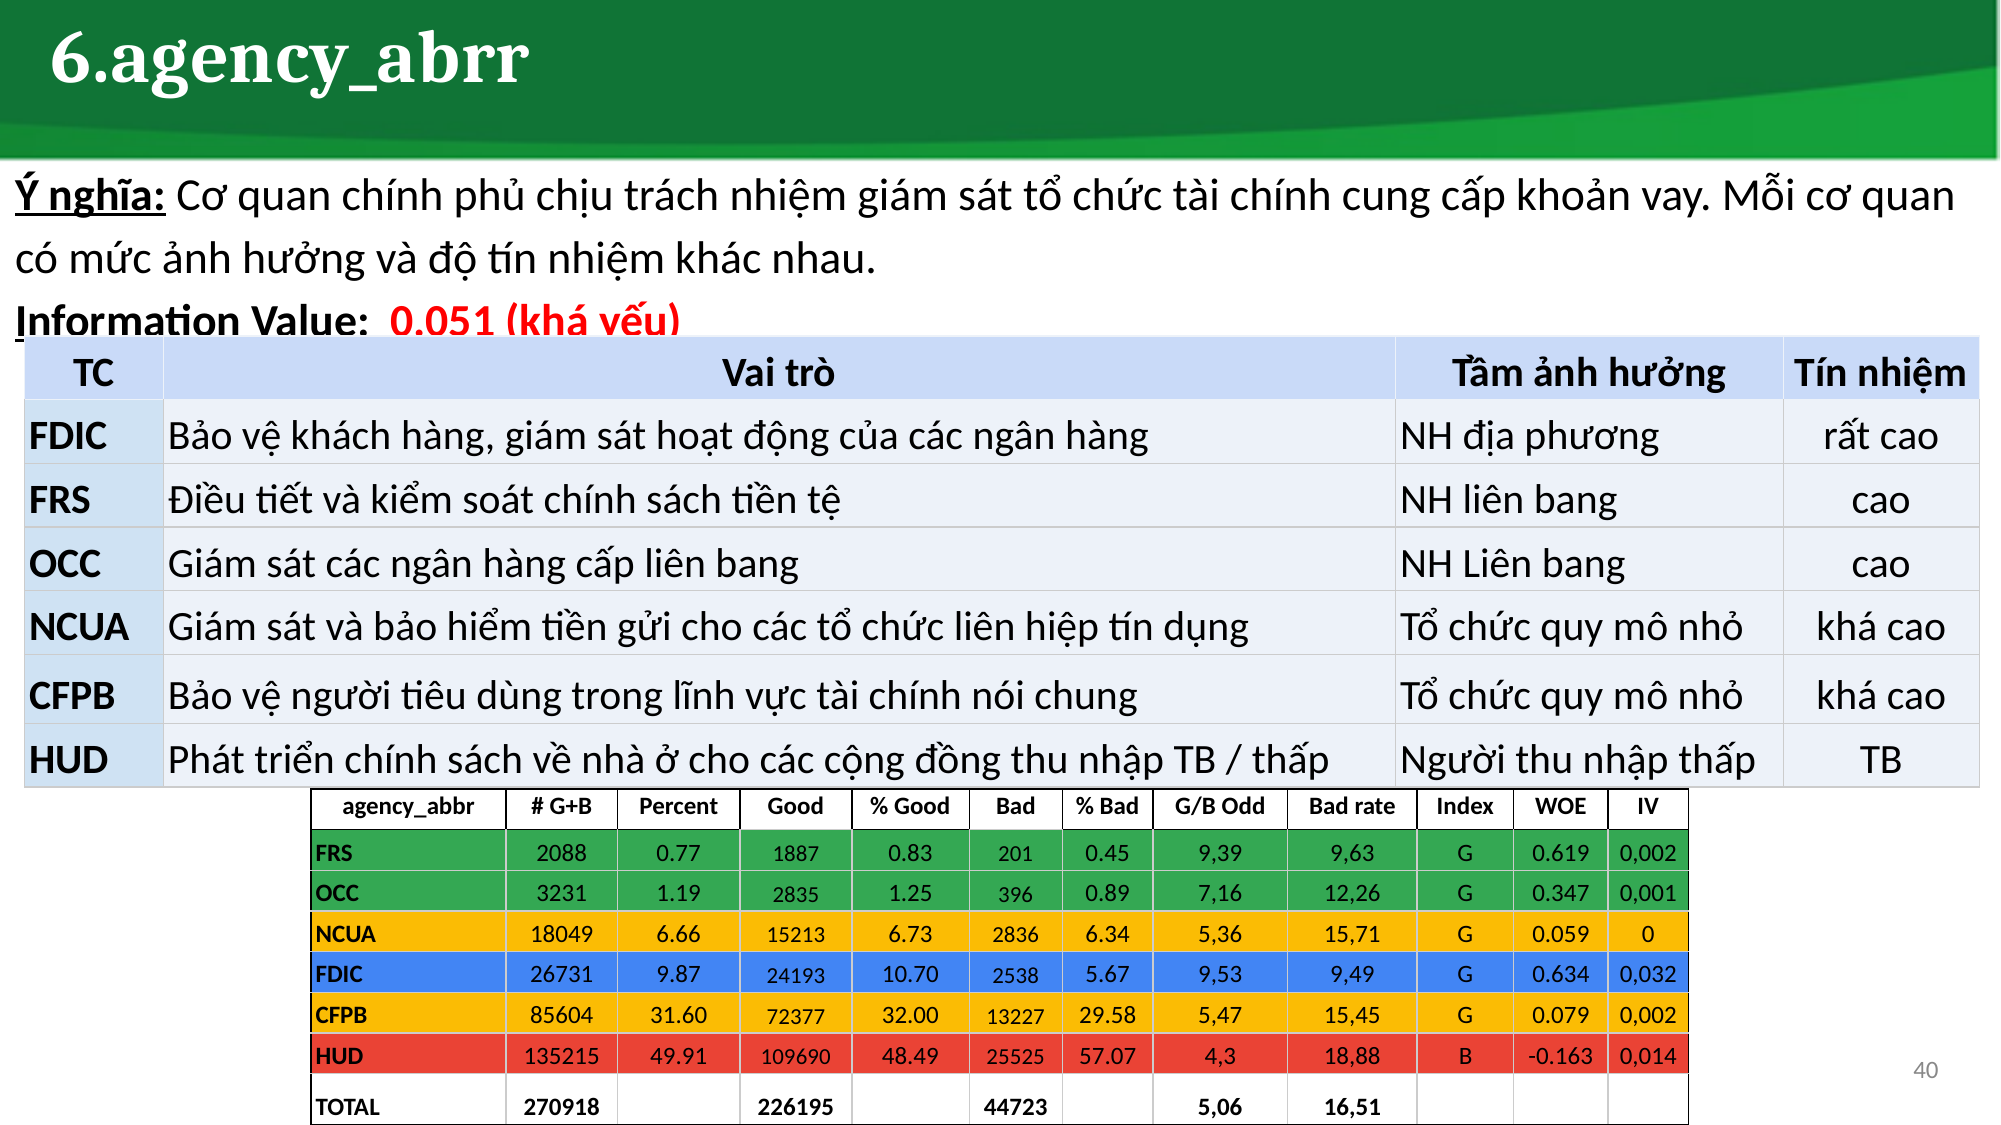

# 6.agency_abrr
Ý nghĩa: Cơ quan chính phủ chịu trách nhiệm giám sát tổ chức tài chính cung cấp khoản vay. Mỗi cơ quan có mức ảnh hưởng và độ tín nhiệm khác nhau.
Information Value:  0.051 (khá yếu)
| TC | Vai trò | Tầm ảnh hưởng | Tín nhiệm |
| --- | --- | --- | --- |
| FDIC | Bảo vệ khách hàng, giám sát hoạt động của các ngân hàng | NH địa phương | rất cao |
| FRS | Điều tiết và kiểm soát chính sách tiền tệ | NH liên bang | cao |
| OCC | Giám sát các ngân hàng cấp liên bang | NH Liên bang | cao |
| NCUA | Giám sát và bảo hiểm tiền gửi cho các tổ chức liên hiệp tín dụng | Tổ chức quy mô nhỏ | khá cao |
| CFPB | Bảo vệ người tiêu dùng trong lĩnh vực tài chính nói chung | Tổ chức quy mô nhỏ | khá cao |
| HUD | Phát triển chính sách về nhà ở cho các cộng đồng thu nhập TB / thấp | Người thu nhập thấp | TB |
| agency\_abbr | # G+B | Percent | Good | % Good | Bad | % Bad | G/B Odd | Bad rate | Index | WOE | IV |
| --- | --- | --- | --- | --- | --- | --- | --- | --- | --- | --- | --- |
| FRS | 2088 | 0.77 | 1887 | 0.83 | 201 | 0.45 | 9,39 | 9,63 | G | 0.619 | 0,002 |
| OCC | 3231 | 1.19 | 2835 | 1.25 | 396 | 0.89 | 7,16 | 12,26 | G | 0.347 | 0,001 |
| NCUA | 18049 | 6.66 | 15213 | 6.73 | 2836 | 6.34 | 5,36 | 15,71 | G | 0.059 | 0 |
| FDIC | 26731 | 9.87 | 24193 | 10.70 | 2538 | 5.67 | 9,53 | 9,49 | G | 0.634 | 0,032 |
| CFPB | 85604 | 31.60 | 72377 | 32.00 | 13227 | 29.58 | 5,47 | 15,45 | G | 0.079 | 0,002 |
| HUD | 135215 | 49.91 | 109690 | 48.49 | 25525 | 57.07 | 4,3 | 18,88 | B | -0.163 | 0,014 |
| TOTAL | 270918 |  | 226195 |  | 44723 |  | 5,06 | 16,51 |  |  |  |
40